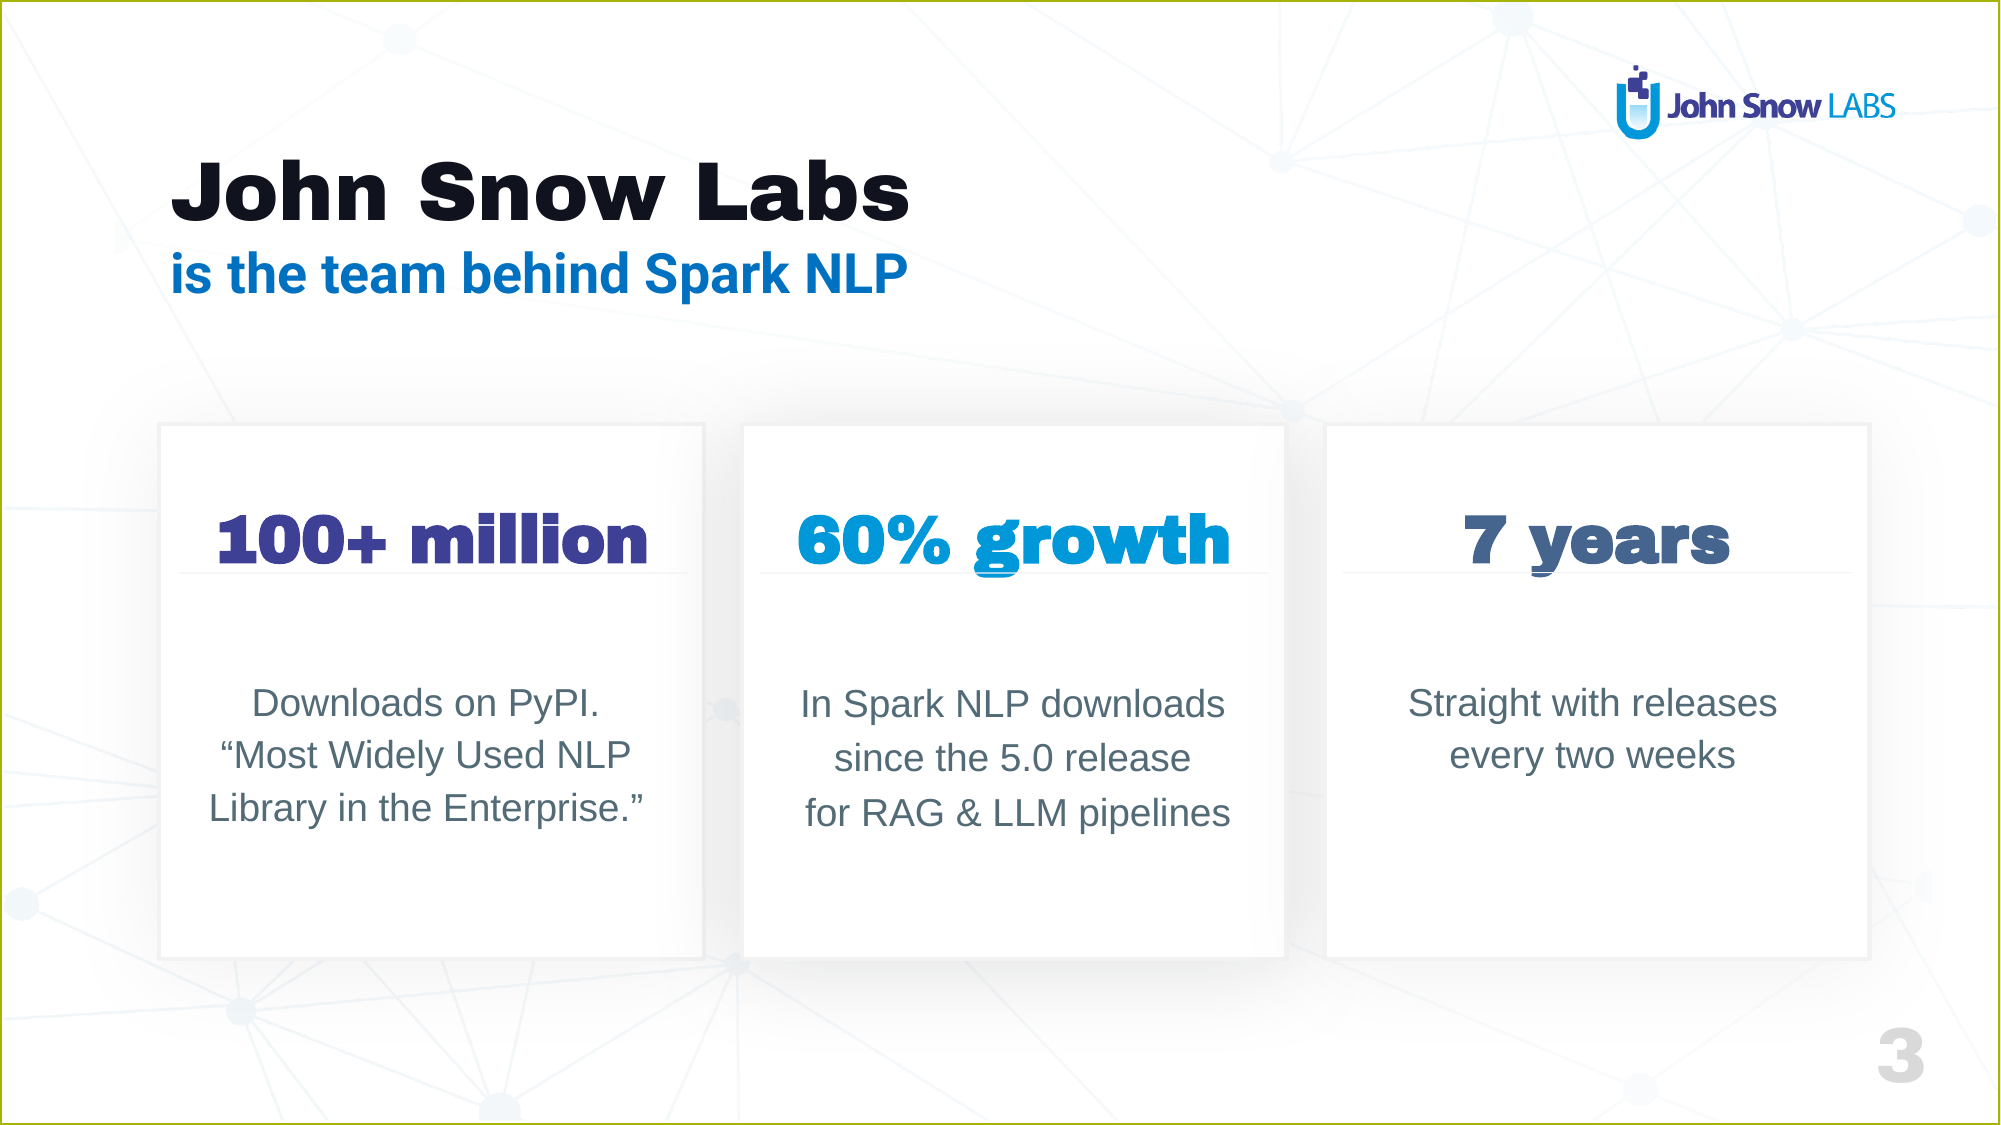

John Snow Labs
is the team behind Spark NLP

100+ million
60% growth
7 years

Downloads on PyPI. “Most Widely Used NLP Library in the Enterprise.”
In Spark NLP downloads
since the 5.0 release
for RAG & LLM pipelines
Straight with releases every two weeks
O’Reilly Media
Gradient Flow
Papers with Code